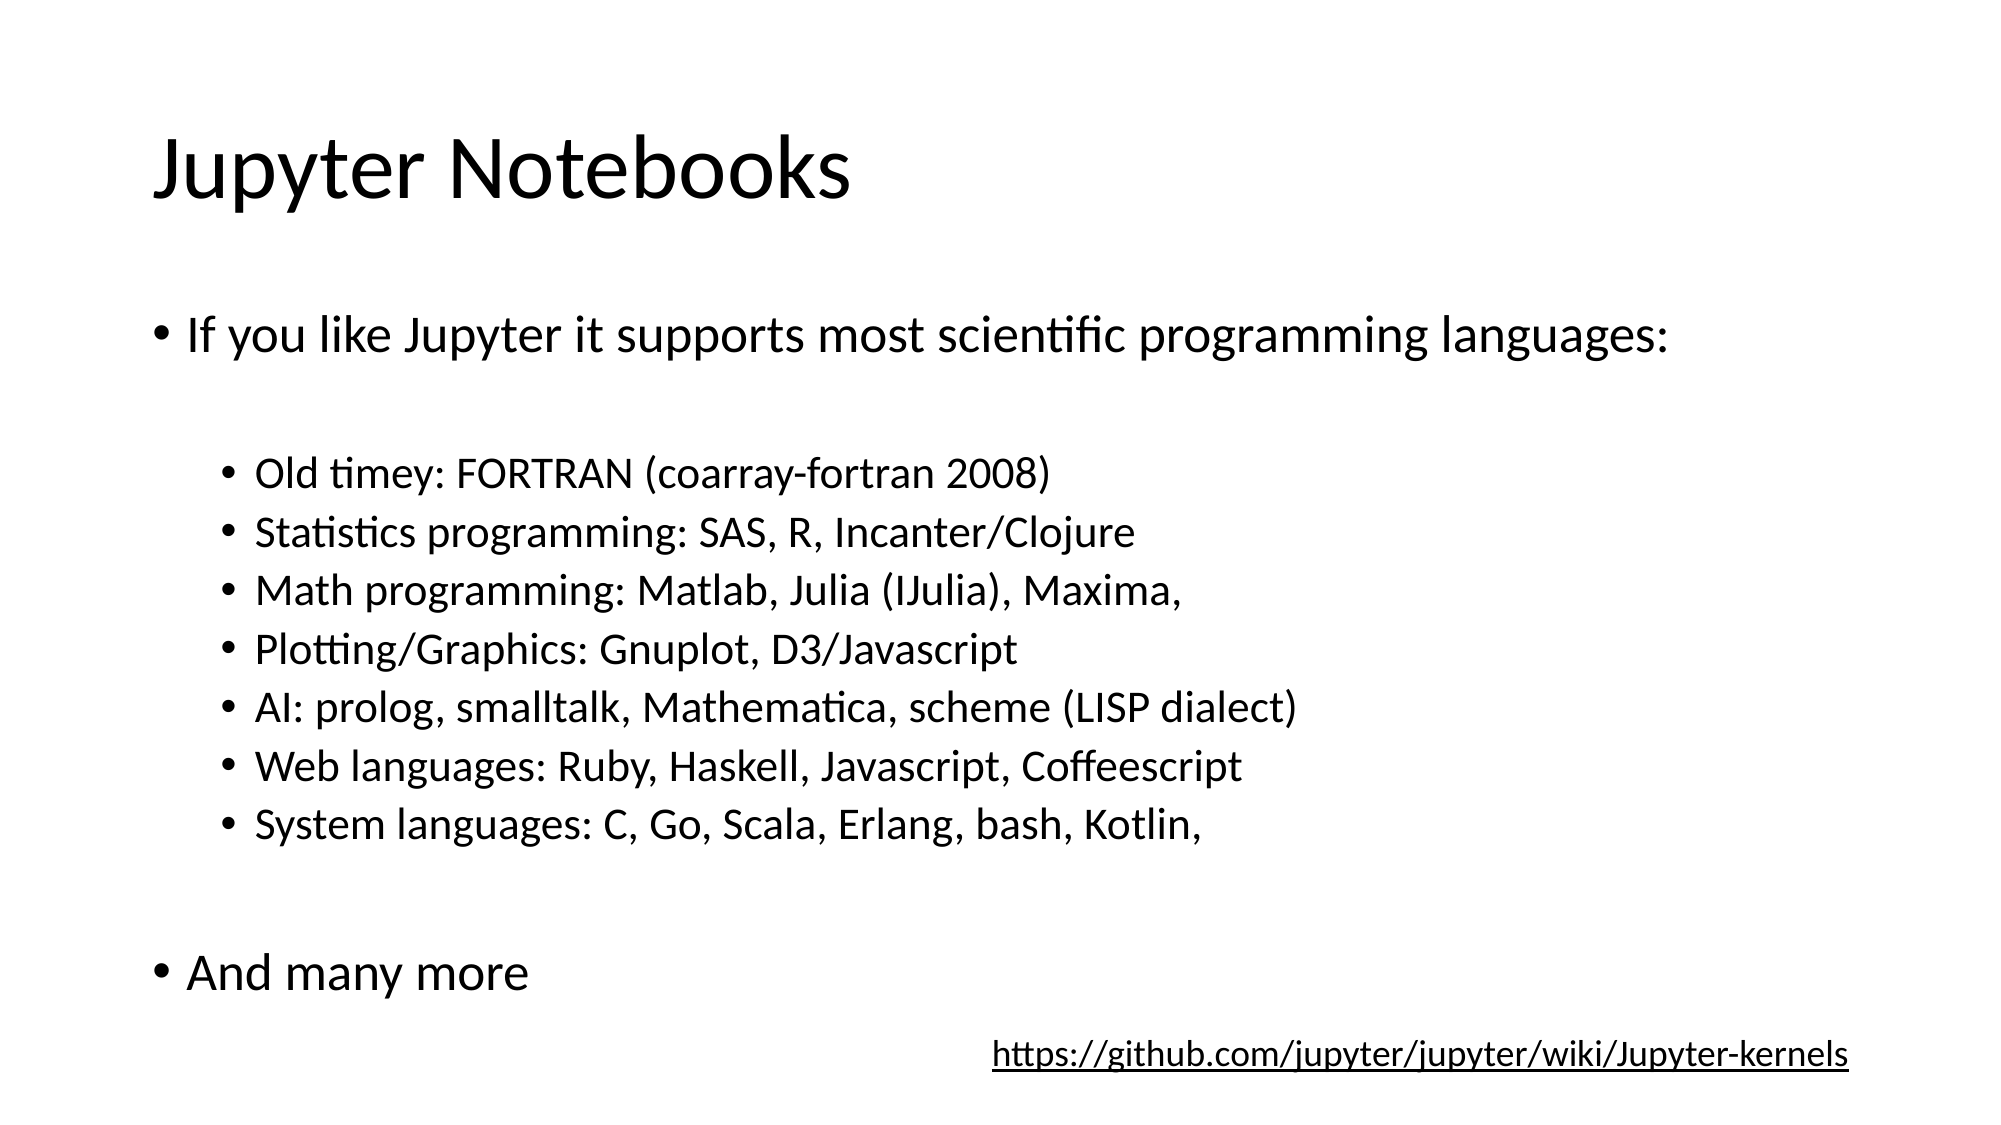

# Jupyter Notebooks
If you like Jupyter it supports most scientific programming languages:

Old timey: FORTRAN (coarray-fortran 2008)
Statistics programming: SAS, R, Incanter/Clojure
Math programming: Matlab, Julia (IJulia), Maxima,
Plotting/Graphics: Gnuplot, D3/Javascript
AI: prolog, smalltalk, Mathematica, scheme (LISP dialect)
Web languages: Ruby, Haskell, Javascript, Coffeescript
System languages: C, Go, Scala, Erlang, bash, Kotlin,

And many more
https://github.com/jupyter/jupyter/wiki/Jupyter-kernels